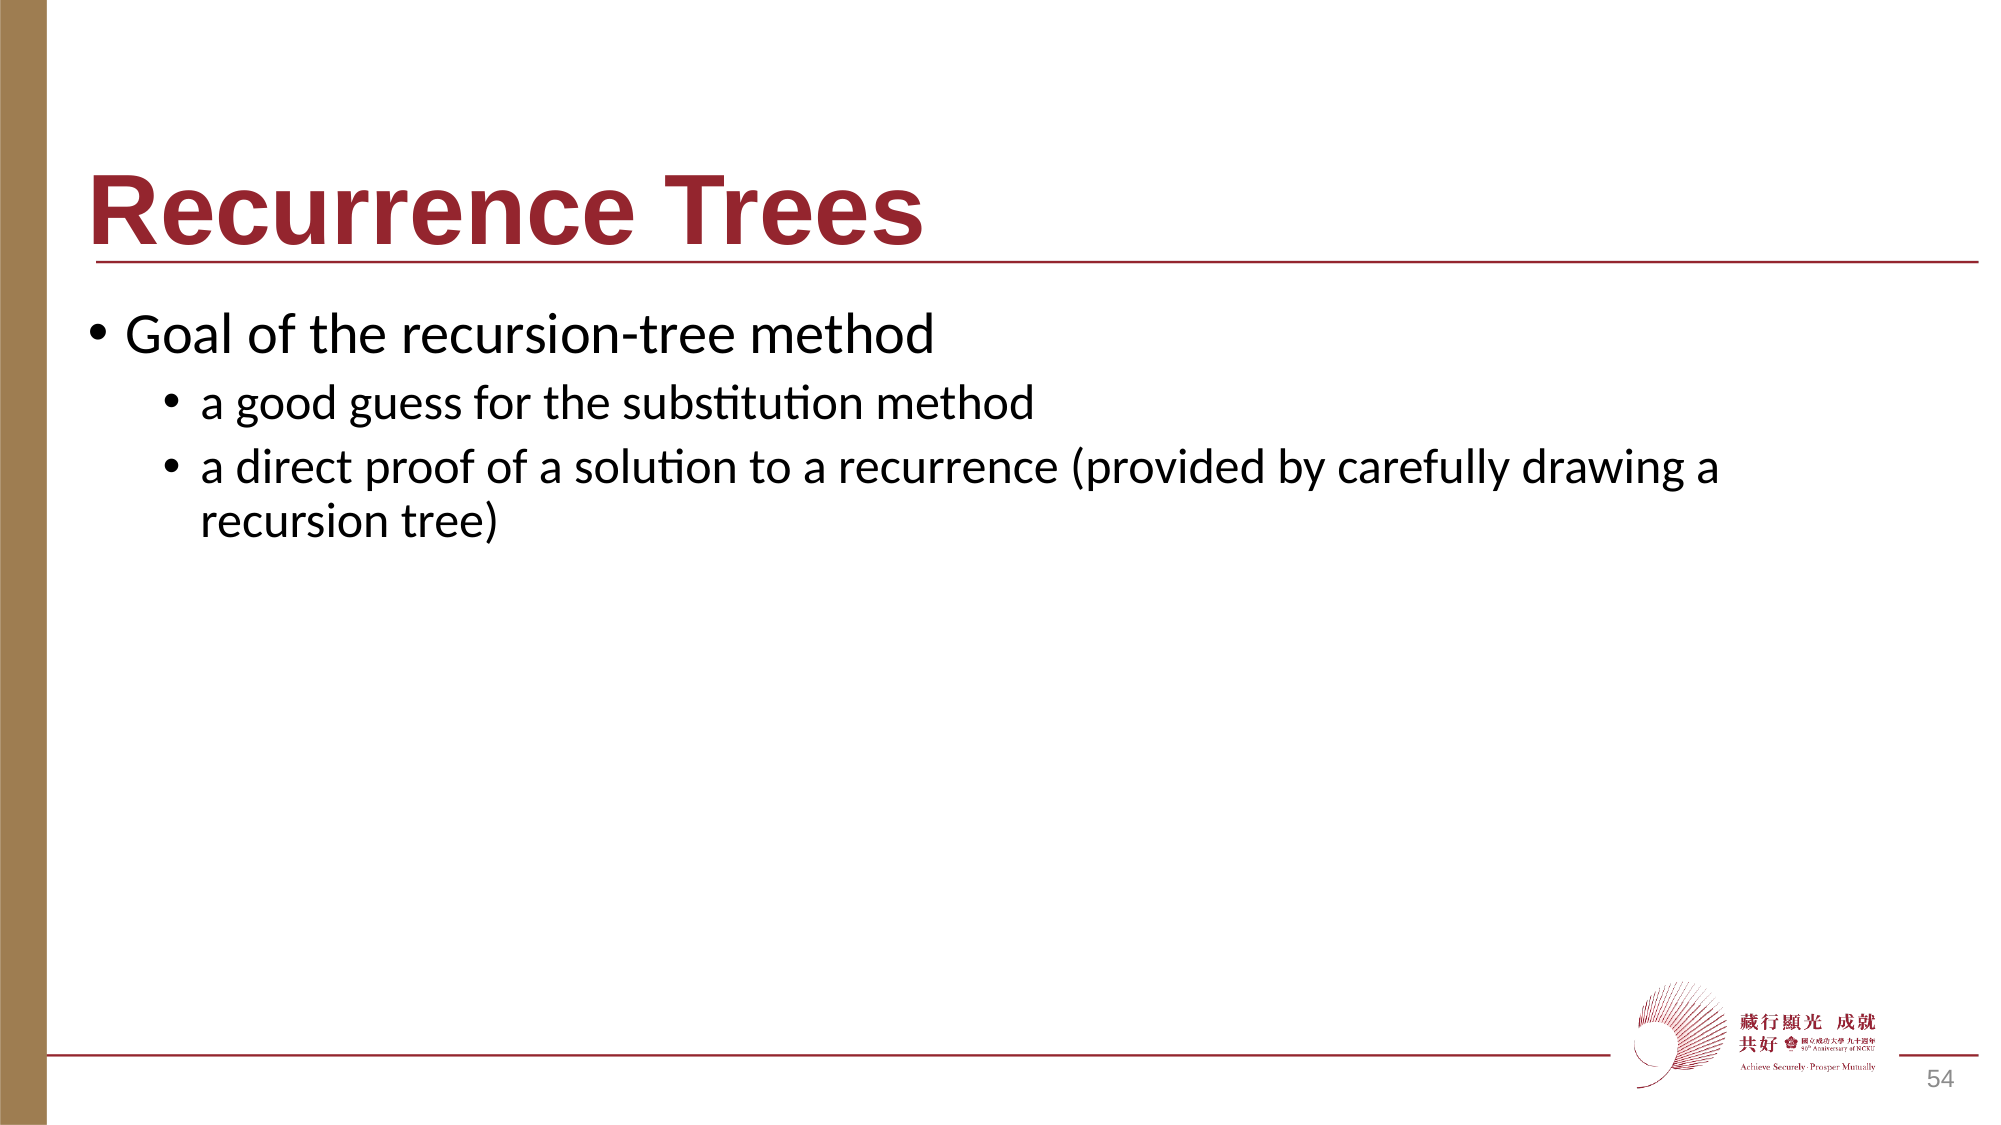

# Recurrence Trees
Goal of the recursion-tree method
a good guess for the substitution method
a direct proof of a solution to a recurrence (provided by carefully drawing a recursion tree)

54